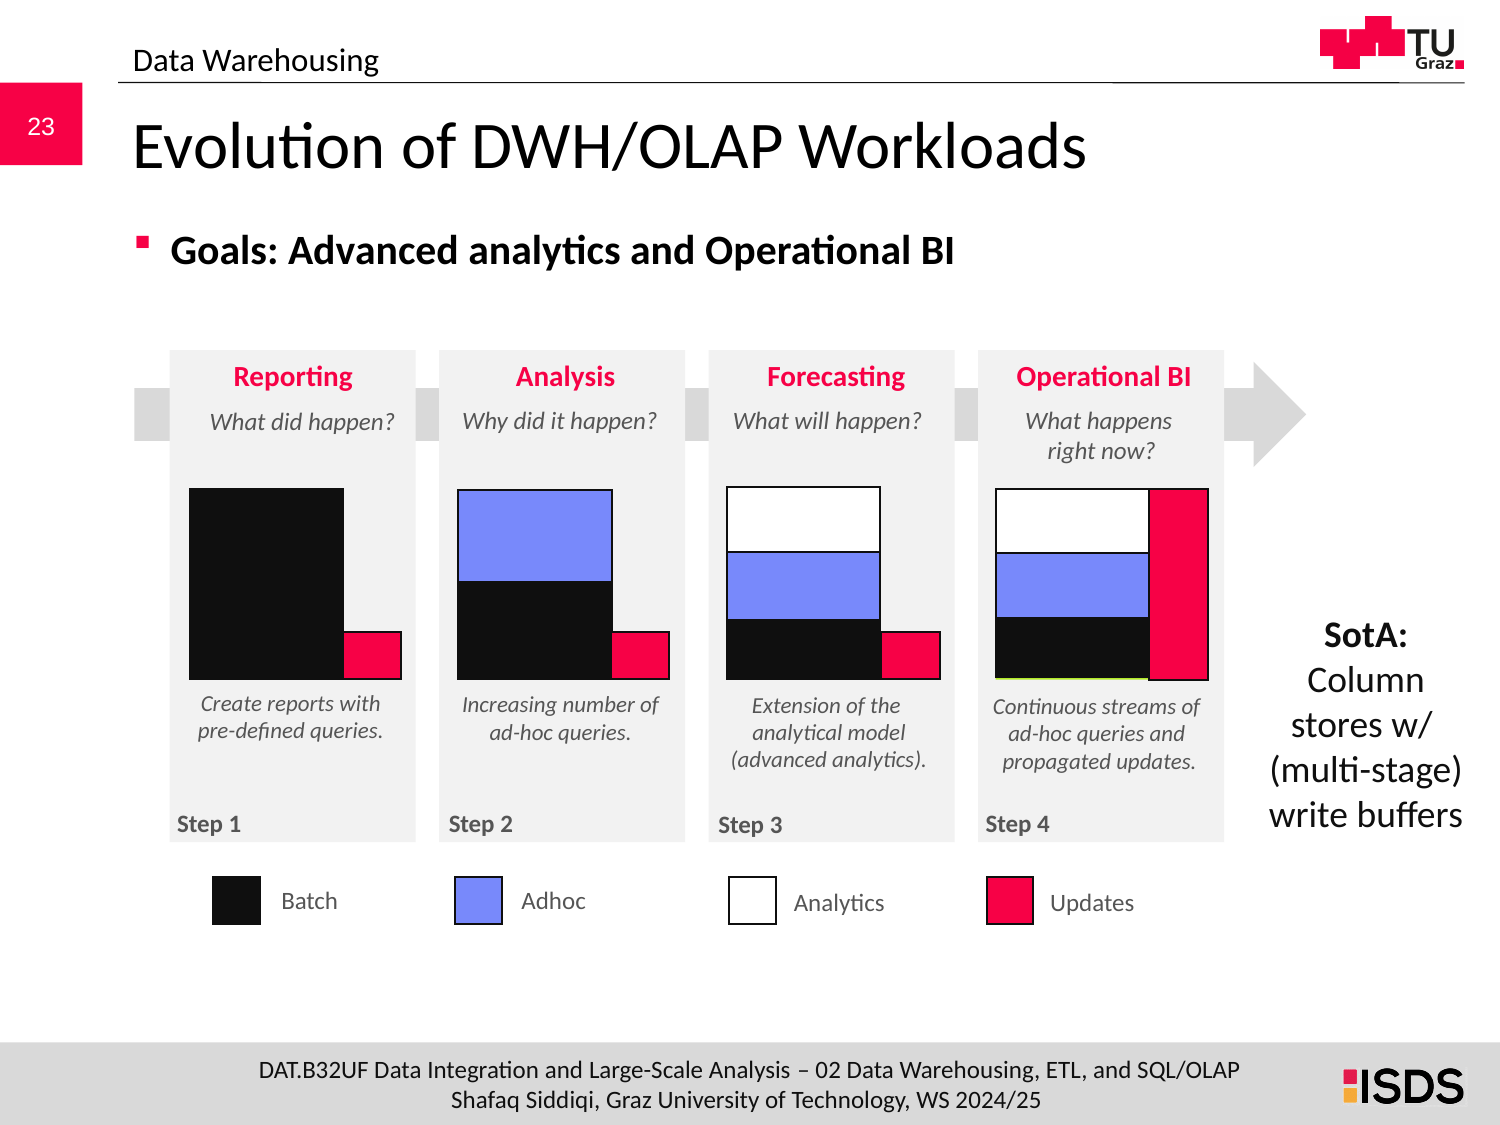

Data Warehousing

# Evolution of DWH/OLAP Workloads
Goals: Advanced analytics and Operational BI

Reporting

Analysis
Why did it happen?

Increasing number of ad-hoc queries.
Step 2

Forecasting
What will happen?

Extension of the
analytical model (advanced analytics).
Step 3

Operational BI
What happens
right now?

Continuous streams of
ad-hoc queries and
propagated updates.
Step 4

What did happen?

SotA:
Column stores w/
(multi-stage)
write buffers

Create reports with pre-defined queries.
Step 1

Batch

Adhoc

Analytics
Updates